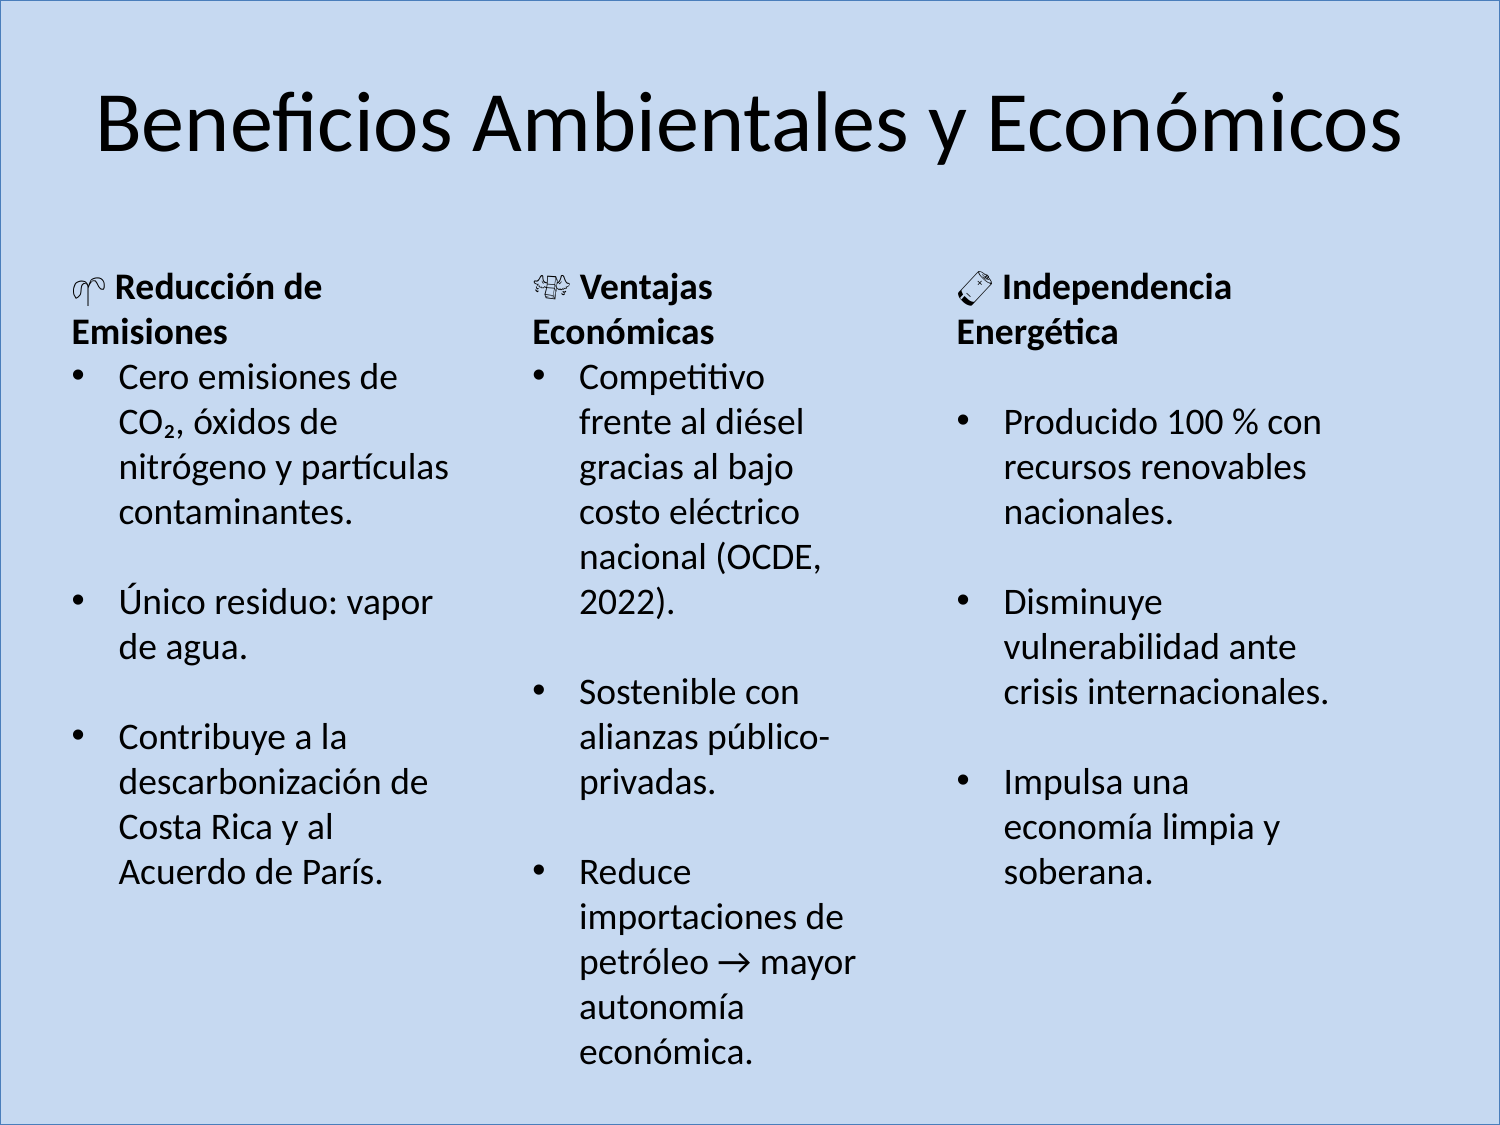

# Beneficios Ambientales y Económicos
🌱 Reducción de Emisiones
Cero emisiones de CO₂, óxidos de nitrógeno y partículas contaminantes.

Único residuo: vapor de agua.

Contribuye a la descarbonización de Costa Rica y al Acuerdo de París.

💸 Ventajas Económicas
Competitivo frente al diésel gracias al bajo costo eléctrico nacional (OCDE, 2022).

Sostenible con alianzas público-privadas.

Reduce importaciones de petróleo → mayor autonomía económica.

🔋 Independencia Energética

Producido 100 % con recursos renovables nacionales.

Disminuye vulnerabilidad ante crisis internacionales.

Impulsa una economía limpia y soberana.